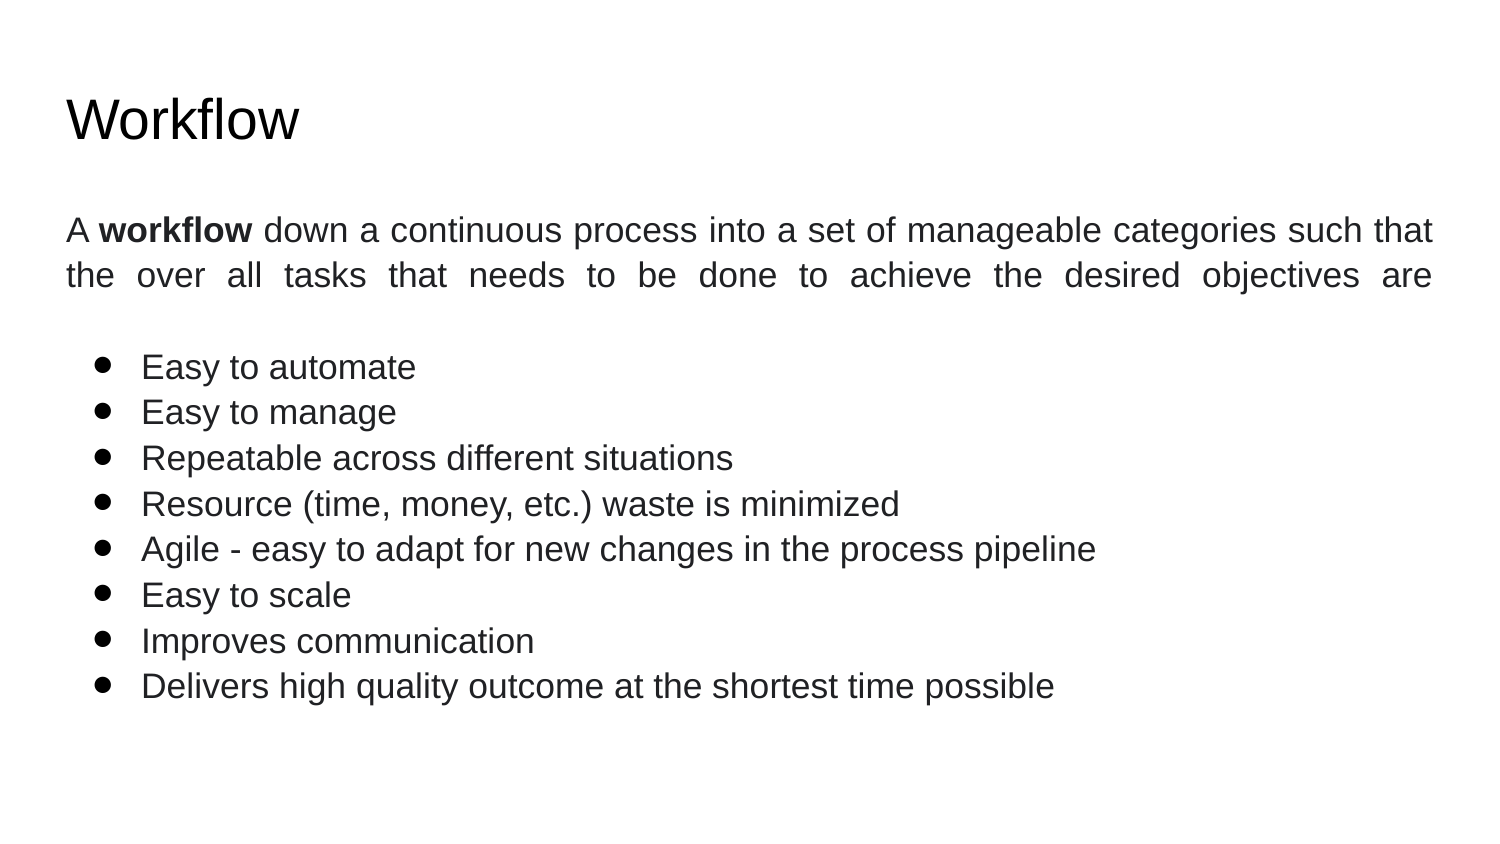

# Workflow
A workflow down a continuous process into a set of manageable categories such that the over all tasks that needs to be done to achieve the desired objectives are
Easy to automate
Easy to manage
Repeatable across different situations
Resource (time, money, etc.) waste is minimized
Agile - easy to adapt for new changes in the process pipeline
Easy to scale
Improves communication
Delivers high quality outcome at the shortest time possible